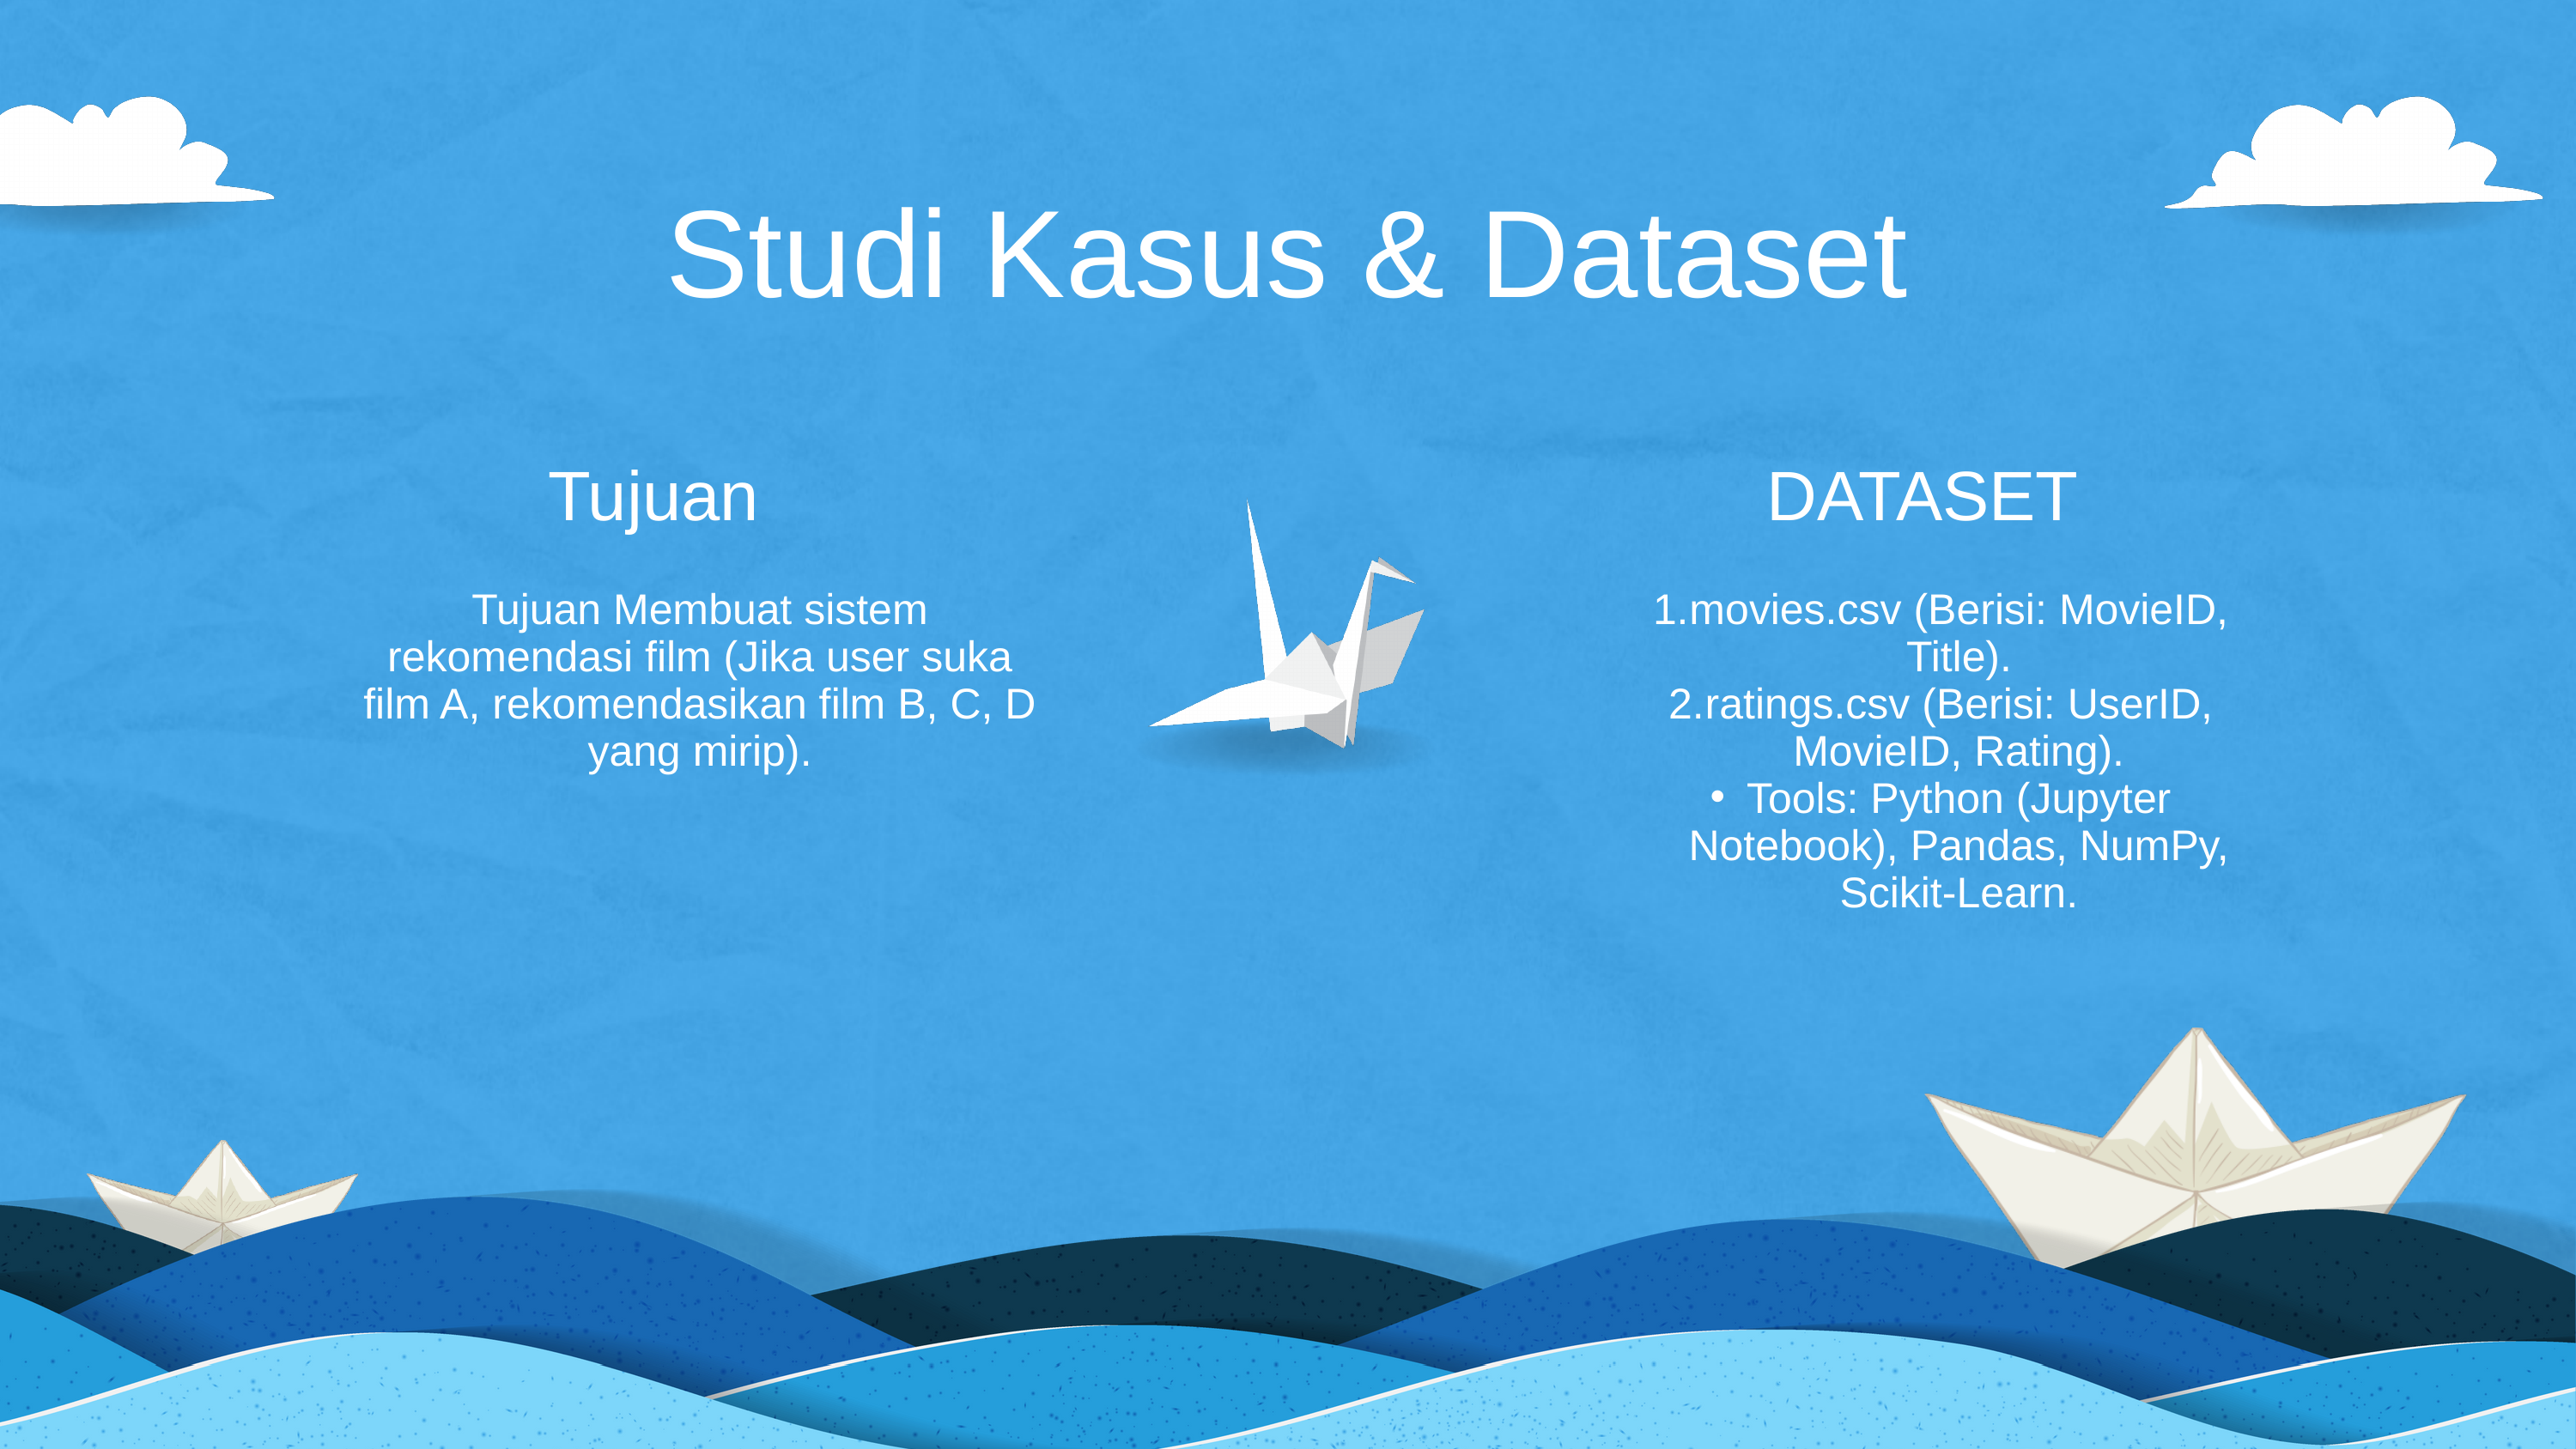

Studi Kasus & Dataset
Tujuan
DATASET

Tujuan Membuat sistem rekomendasi film (Jika user suka film A, rekomendasikan film B, C, D yang mirip).
movies.csv (Berisi: MovieID, Title).
ratings.csv (Berisi: UserID, MovieID, Rating).
Tools: Python (Jupyter Notebook), Pandas, NumPy, Scikit-Learn.